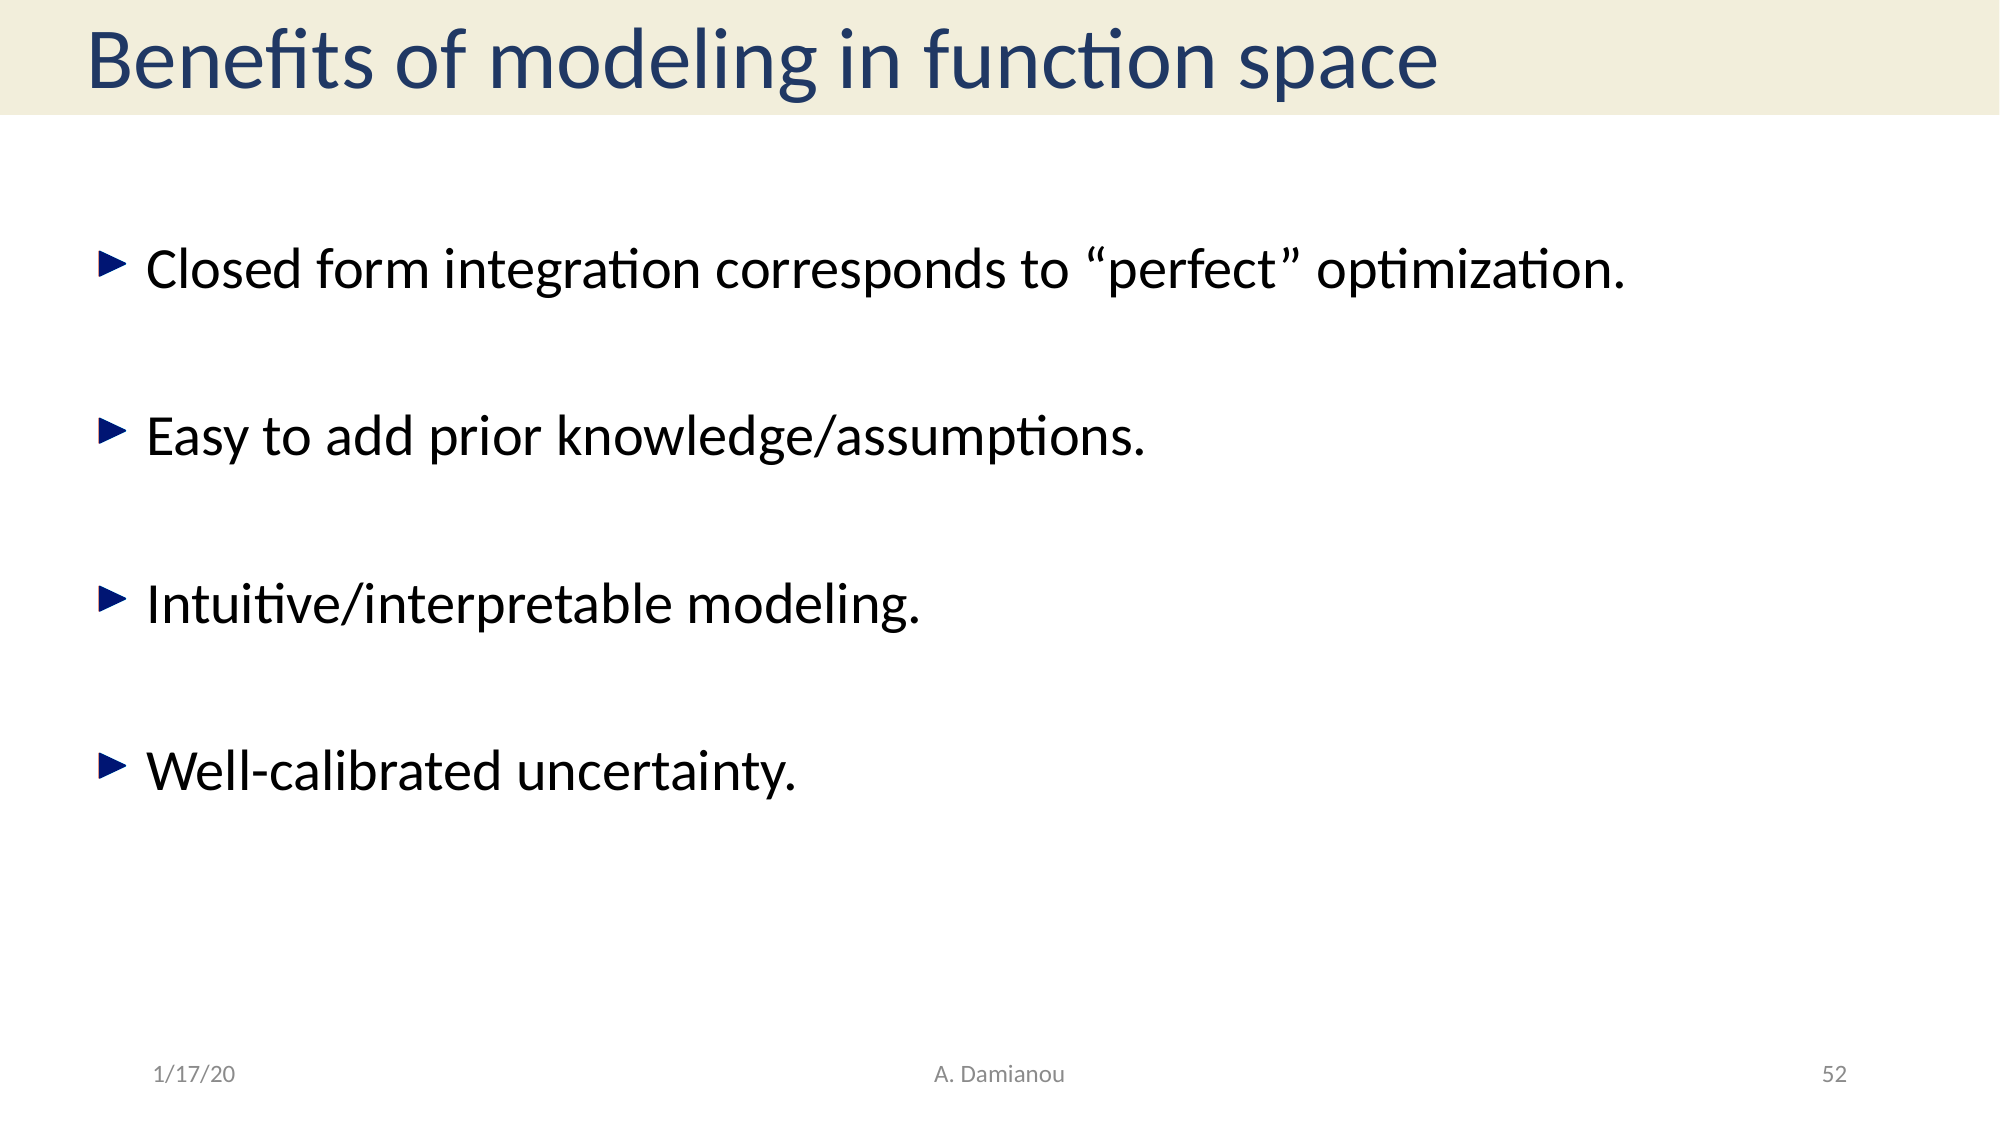

# Benefits of modeling in function space
 Closed form integration corresponds to “perfect” optimization.

 Easy to add prior knowledge/assumptions.

 Intuitive/interpretable modeling.

 Well-calibrated uncertainty.

1/17/20
A. Damianou
52